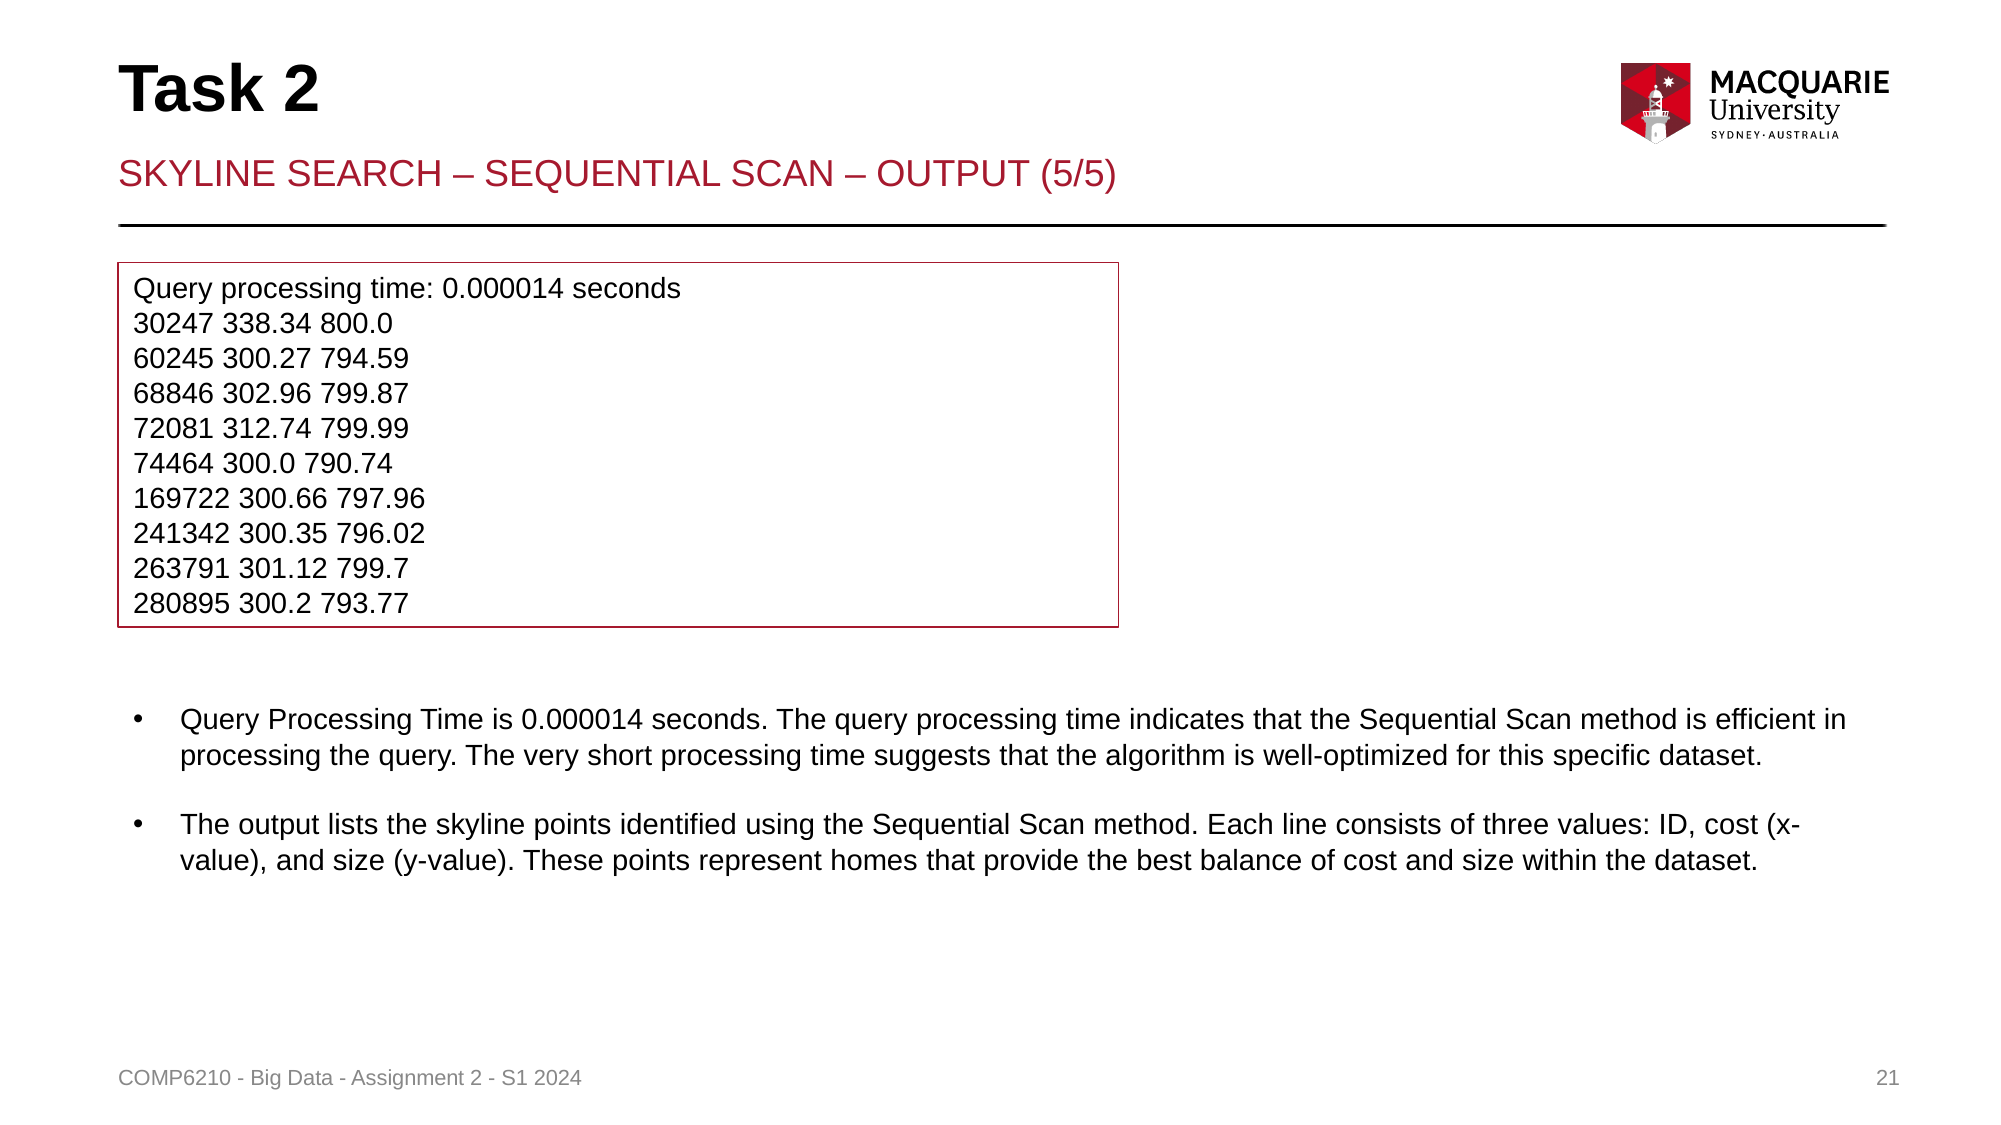

# Task 2
SKYLINE SEARCH – SEQUENTIAL SCAN – OUTPUT (5/5)
Query processing time: 0.000014 seconds
30247 338.34 800.0
60245 300.27 794.59
68846 302.96 799.87
72081 312.74 799.99
74464 300.0 790.74
169722 300.66 797.96
241342 300.35 796.02
263791 301.12 799.7
280895 300.2 793.77
Query Processing Time is 0.000014 seconds. The query processing time indicates that the Sequential Scan method is efficient in processing the query. The very short processing time suggests that the algorithm is well-optimized for this specific dataset.
The output lists the skyline points identified using the Sequential Scan method. Each line consists of three values: ID, cost (x-value), and size (y-value). These points represent homes that provide the best balance of cost and size within the dataset.
COMP6210 - Big Data - Assignment 2 - S1 2024
21